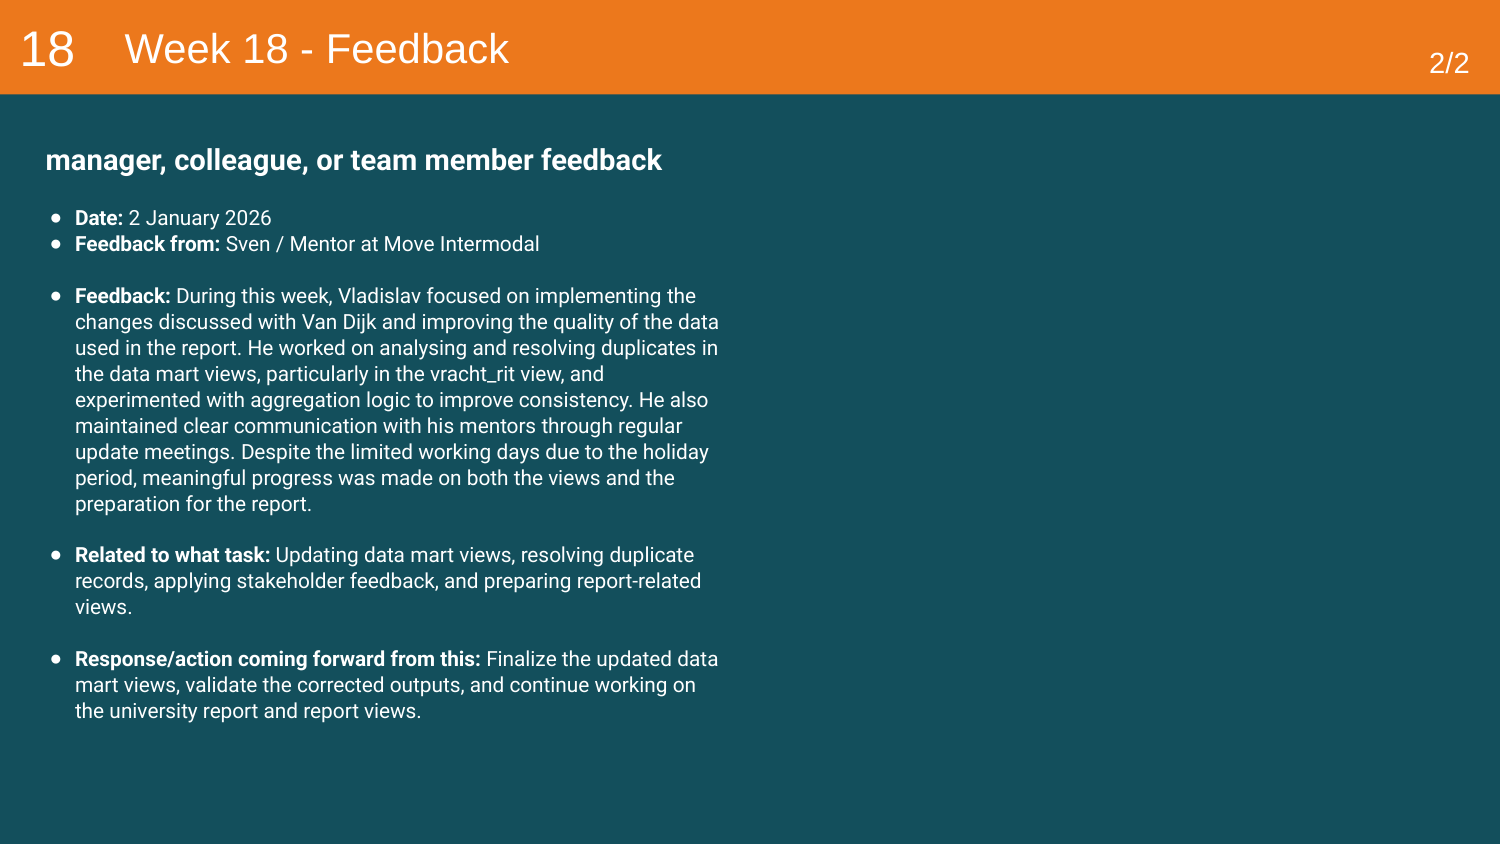

18
# Week 18 - Feedback
2/2
manager, colleague, or team member feedback
Date: 2 January 2026
Feedback from: Sven / Mentor at Move Intermodal

Feedback: During this week, Vladislav focused on implementing the changes discussed with Van Dijk and improving the quality of the data used in the report. He worked on analysing and resolving duplicates in the data mart views, particularly in the vracht_rit view, and experimented with aggregation logic to improve consistency. He also maintained clear communication with his mentors through regular update meetings. Despite the limited working days due to the holiday period, meaningful progress was made on both the views and the preparation for the report.

Related to what task: Updating data mart views, resolving duplicate records, applying stakeholder feedback, and preparing report-related views.

Response/action coming forward from this: Finalize the updated data mart views, validate the corrected outputs, and continue working on the university report and report views.